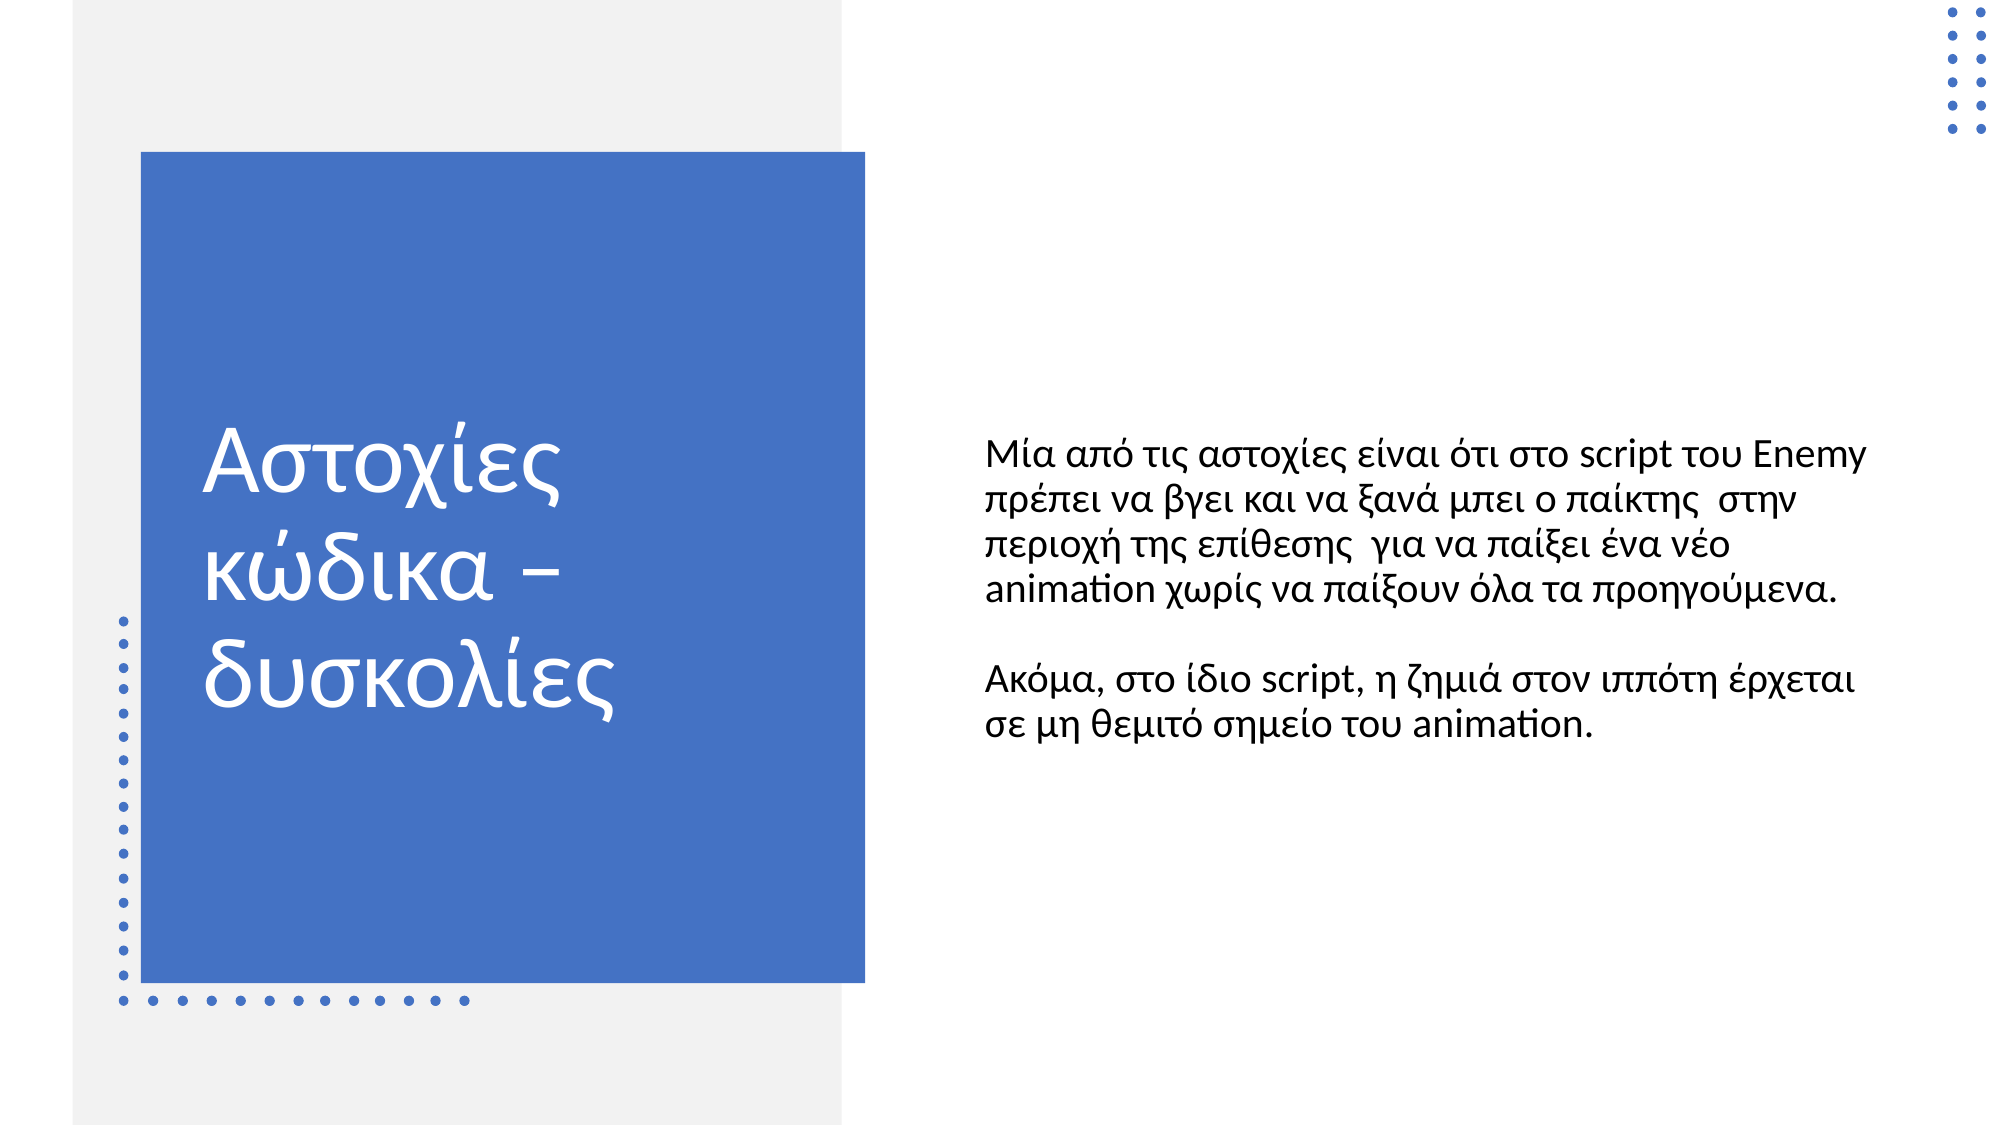

Μία από τις αστοχίες είναι ότι στο script του Enemy πρέπει να βγει και να ξανά μπει ο παίκτης  στην περιοχή της επίθεσης  για να παίξει ένα νέο animation χωρίς να παίξουν όλα τα προηγούμενα.
Ακόμα, στο ίδιο script, η ζημιά στον ιππότη έρχεται σε μη θεμιτό σημείο του animation.
# Αστοχίες κώδικα – δυσκολίες